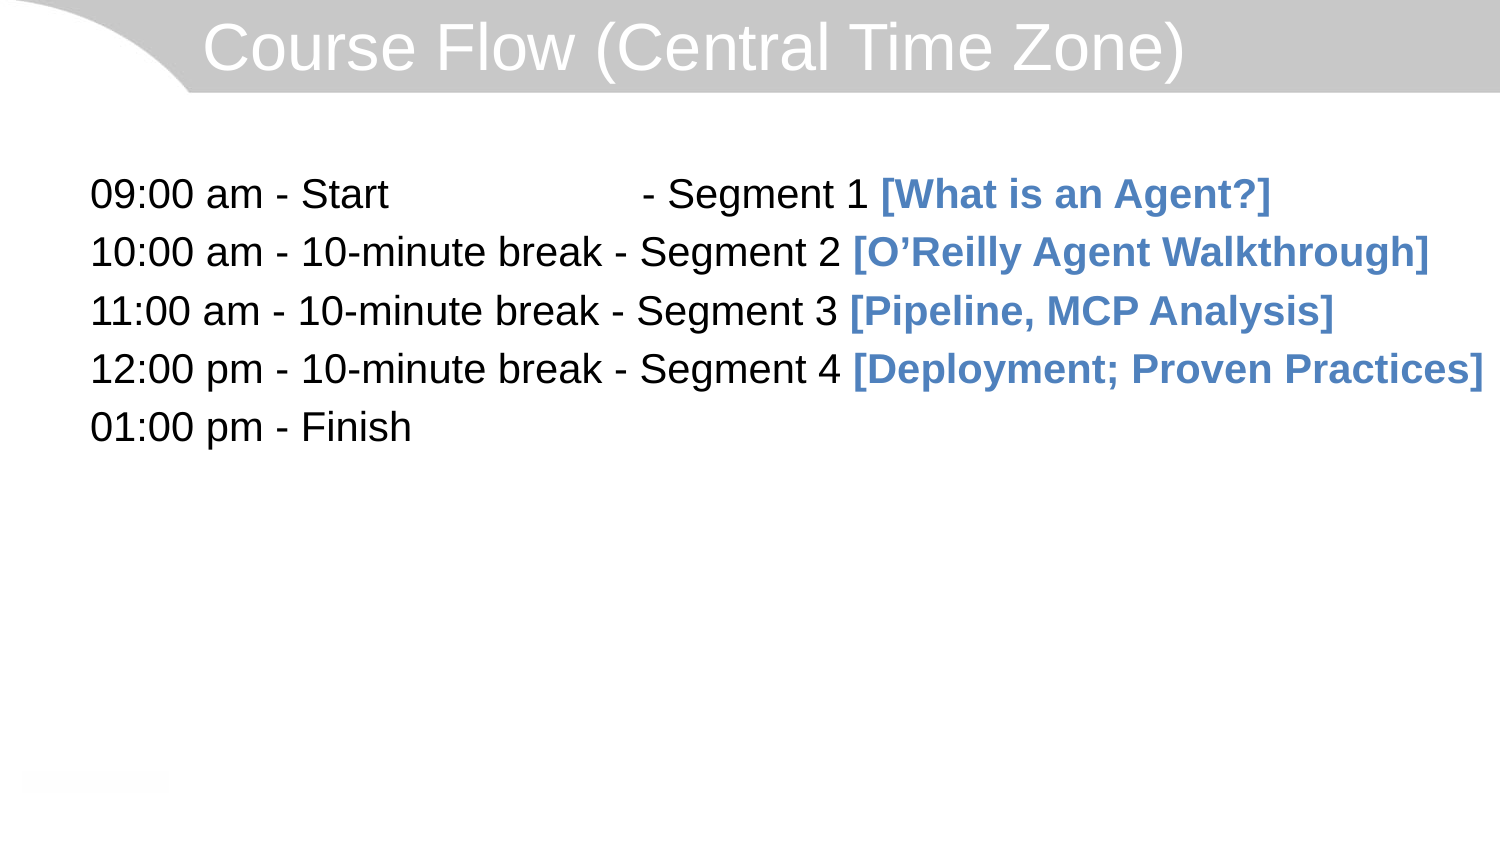

# Course Flow (Central Time Zone)
09:00 am - Start                      - Segment 1 [What is an Agent?]
10:00 am - 10-minute break - Segment 2 [O’Reilly Agent Walkthrough]
11:00 am - 10-minute break - Segment 3 [Pipeline, MCP Analysis]
12:00 pm - 10-minute break - Segment 4 [Deployment; Proven Practices]
01:00 pm - Finish